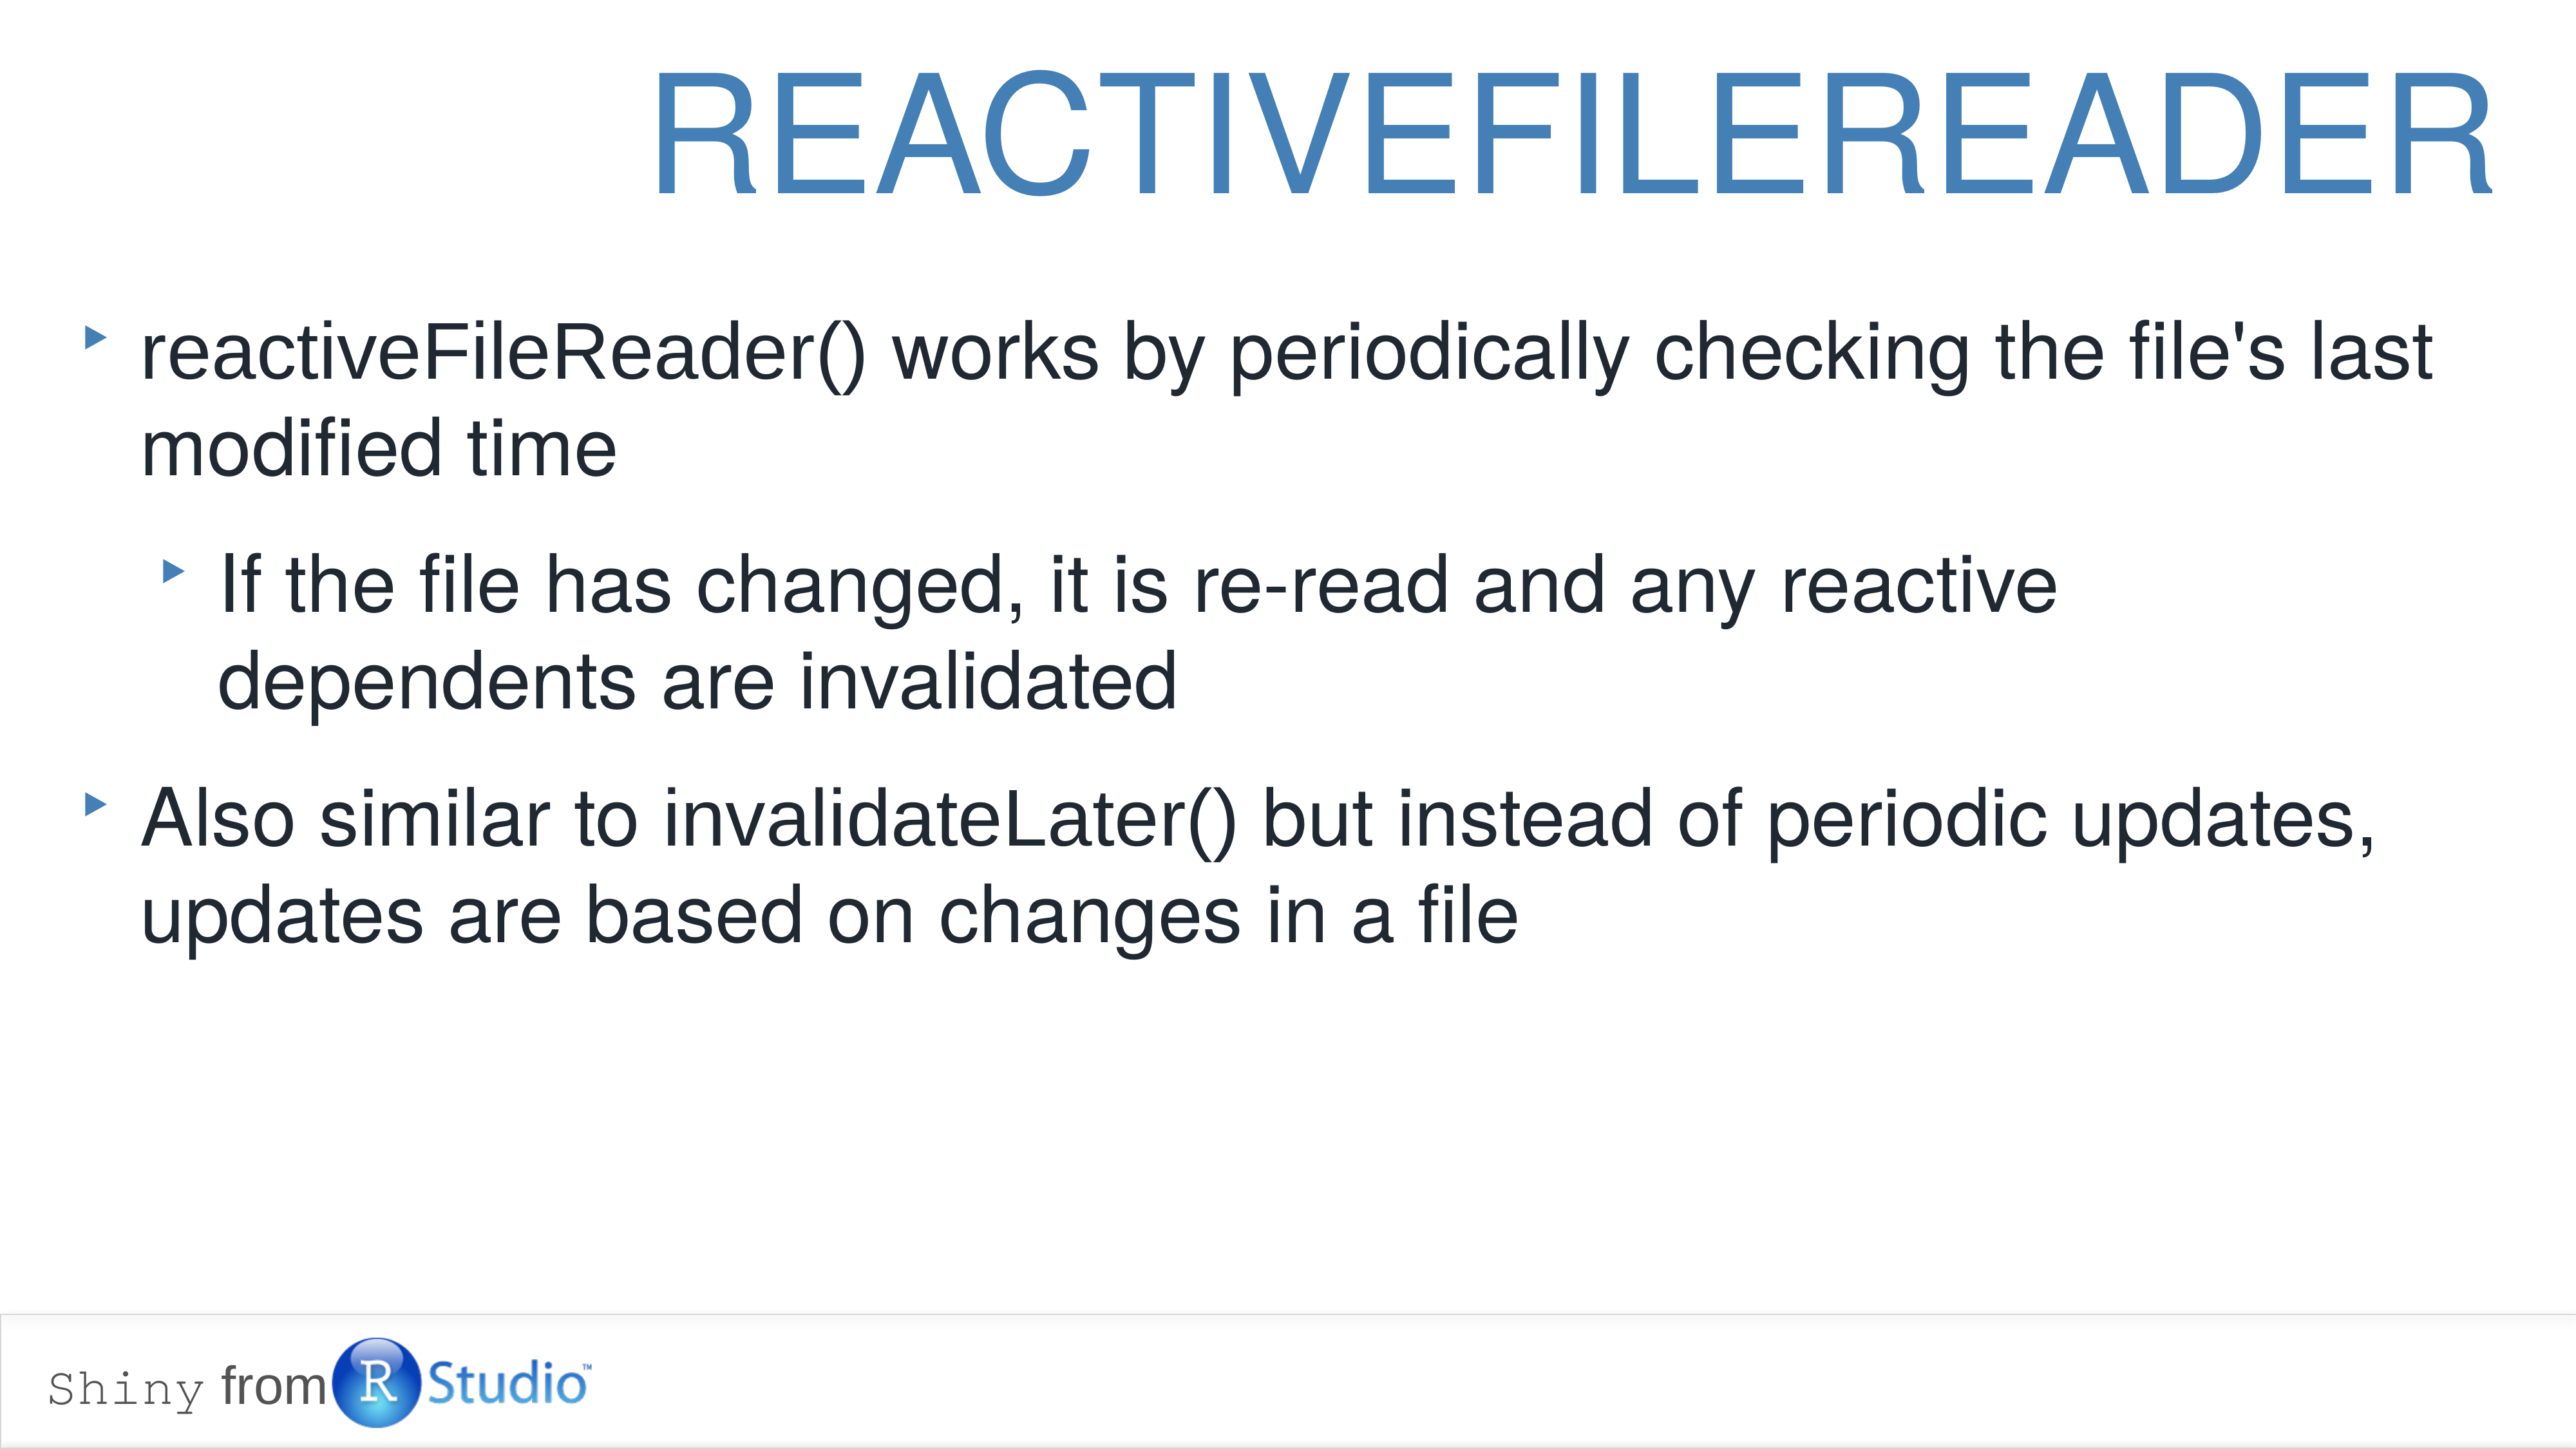

reactivefilereader
reactiveFileReader() works by periodically checking the file's last modified time
If the file has changed, it is re-read and any reactive dependents are invalidated
Also similar to invalidateLater() but instead of periodic updates, updates are based on changes in a file